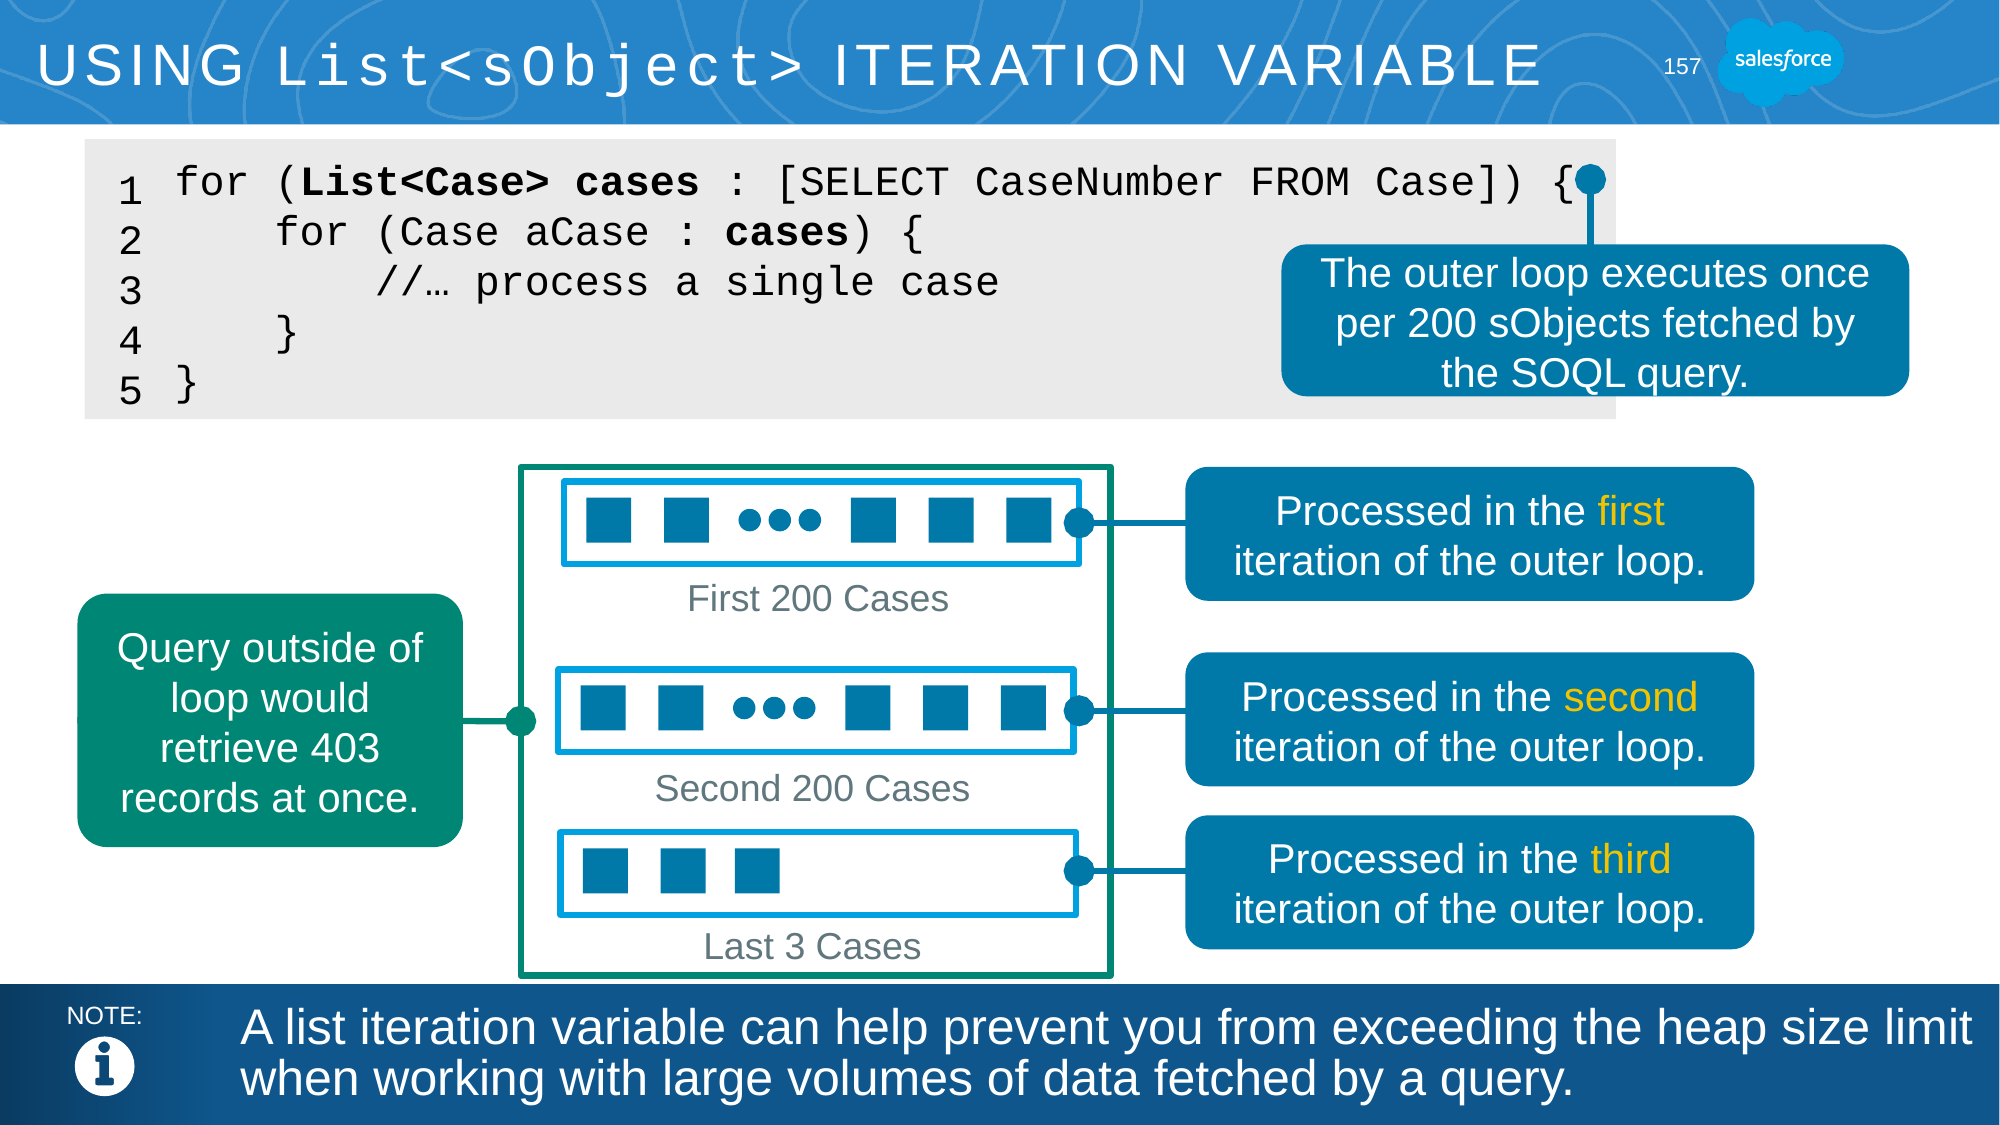

# Using List<sObject> Iteration Variable
157
for (List<Case> cases : [SELECT CaseNumber FROM Case]) {
    for (Case aCase : cases) {
        //… process a single case
    }
}
1
2
3
4
5
The outer loop executes once per 200 sObjects fetched by the SOQL query.

Processed in the first iteration of the outer loop.

First 200 Cases
Query outside of loop would retrieve 403 records at once.
Processed in the second iteration of the outer loop.

Second 200 Cases
Processed in the third iteration of the outer loop.

Last 3 Cases
A list iteration variable can help prevent you from exceeding the heap size limit when working with large volumes of data fetched by a query.
NOTE: